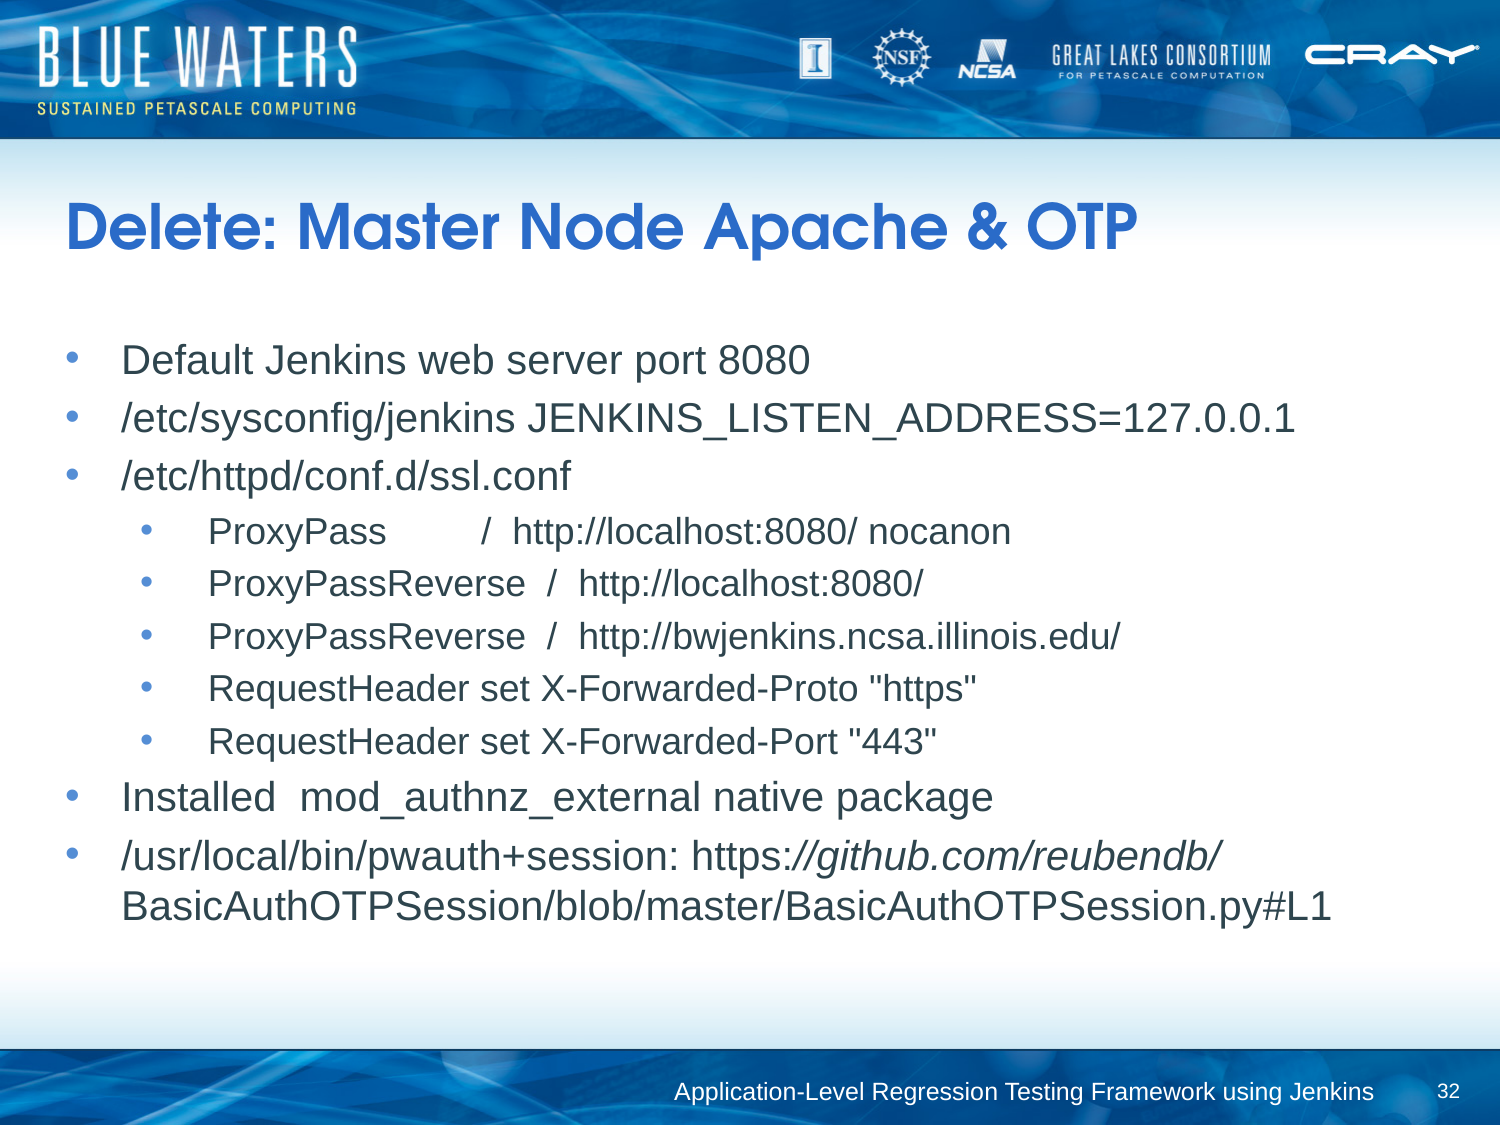

# Delete: Master Node Apache & OTP
Default Jenkins web server port 8080
/etc/sysconfig/jenkins JENKINS_LISTEN_ADDRESS=127.0.0.1
/etc/httpd/conf.d/ssl.conf
  ProxyPass         /  http://localhost:8080/ nocanon
  ProxyPassReverse  /  http://localhost:8080/
  ProxyPassReverse  /  http://bwjenkins.ncsa.illinois.edu/
  RequestHeader set X-Forwarded-Proto "https"
  RequestHeader set X-Forwarded-Port "443"
Installed  mod_authnz_external native package
/usr/local/bin/pwauth+session: https://github.com/reubendb/ BasicAuthOTPSession/blob/master/BasicAuthOTPSession.py#L1
Application-Level Regression Testing Framework using Jenkins
32